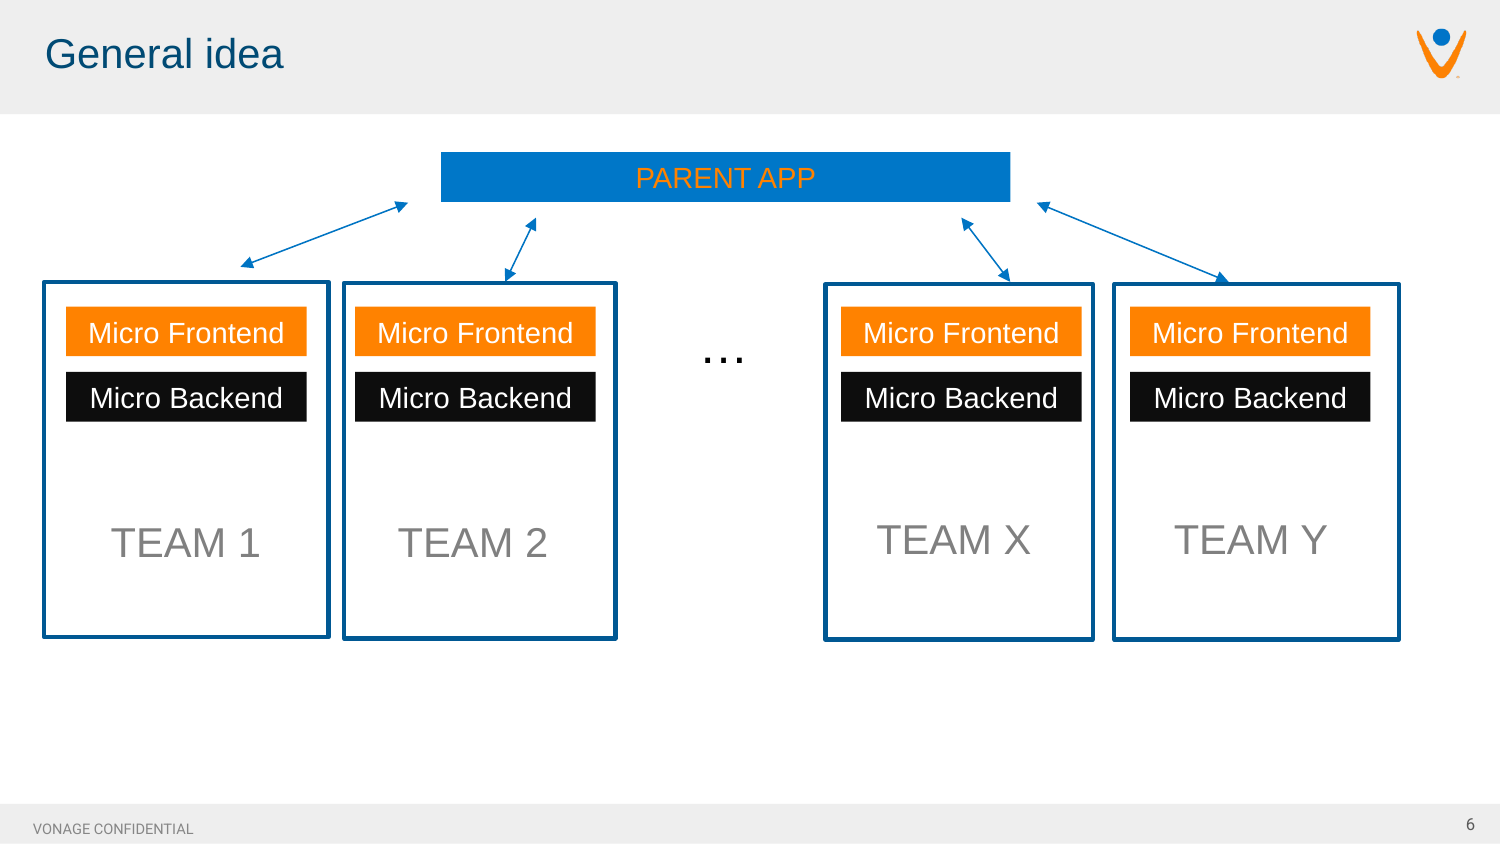

# General idea
PARENT APP

Micro Frontend
Micro Frontend
…
Micro Frontend
Micro Frontend
Micro Backend
Micro Backend
Micro Backend
Micro Backend
TEAM X
TEAM Y
TEAM 1
TEAM 2